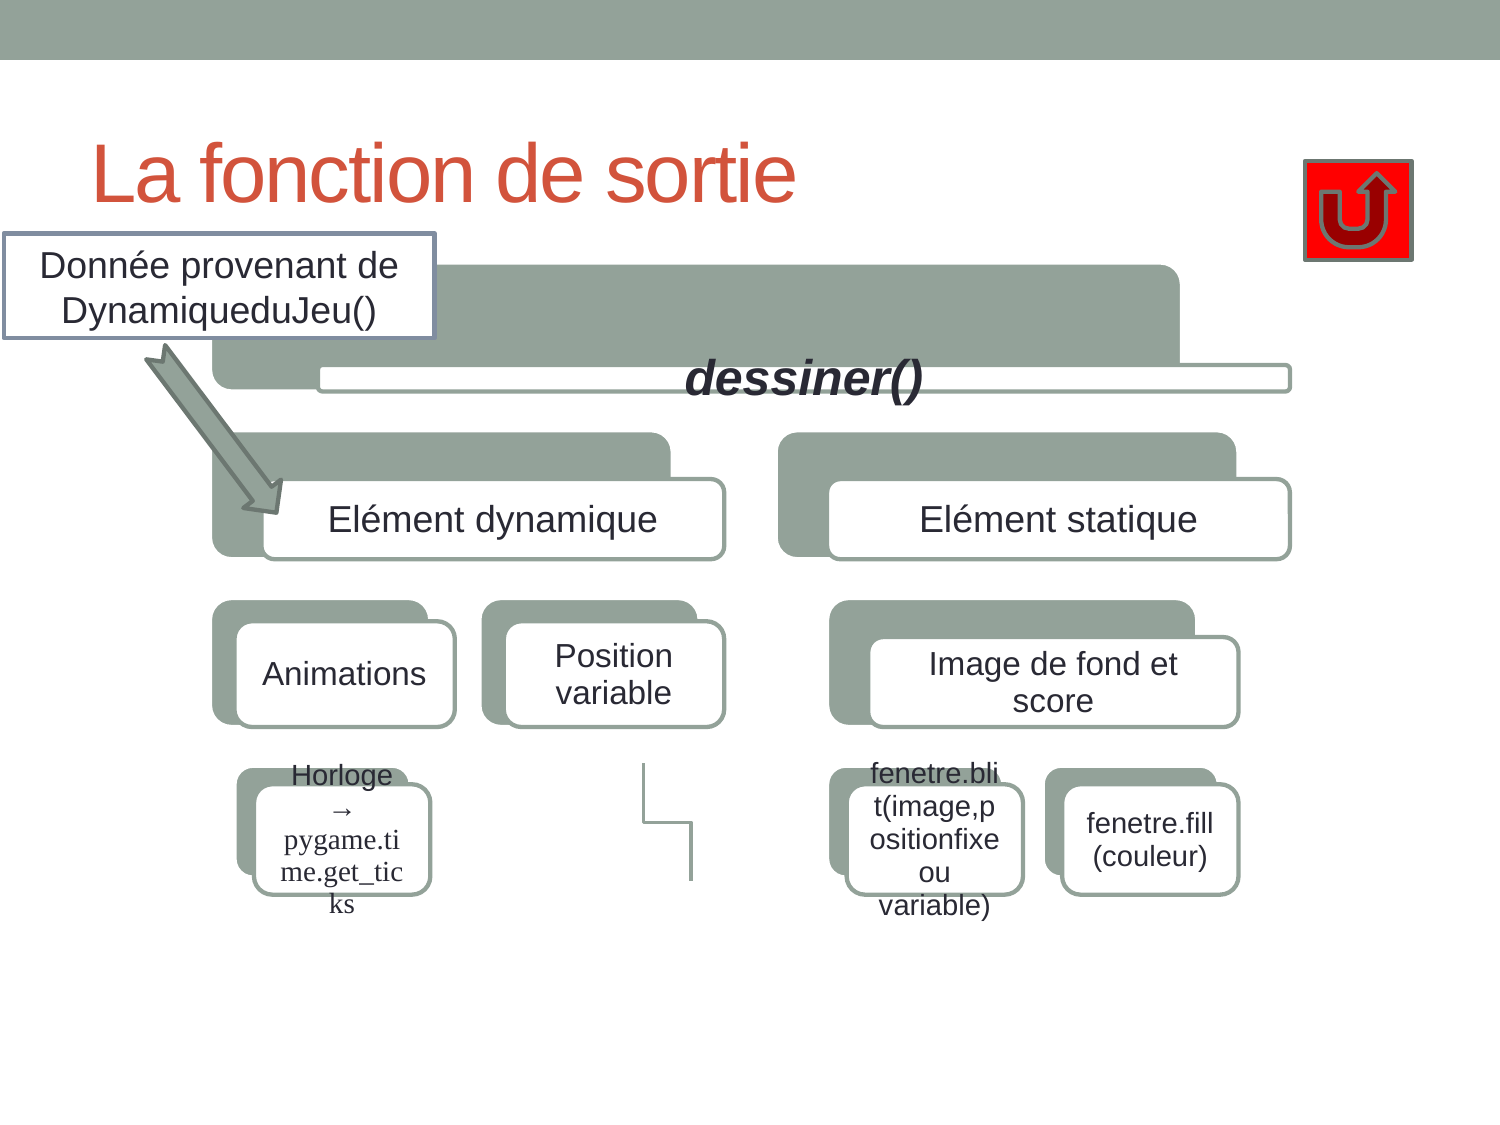

# La fonction de sortie

Donnée provenant de DynamiqueduJeu()
dessiner()
Elément dynamique
Animations
Position variable
Elément statique
Image de fond et score
fenetre.blit(image,positionfixe ou variable)
fenetre.fill(couleur)
Horloge → pygame.time.get_ticks